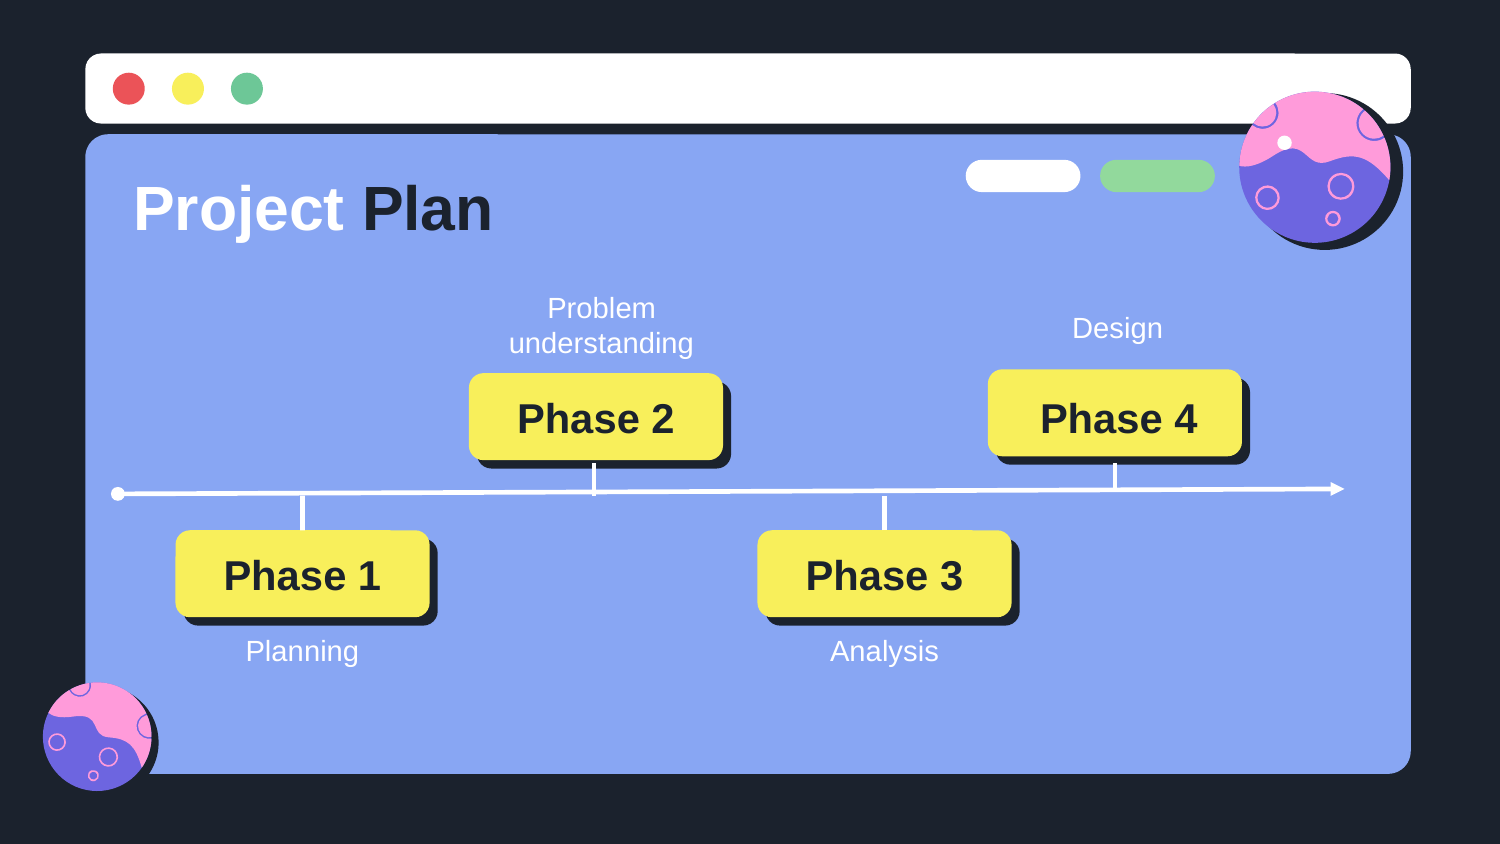

# Project Plan
Problem understanding
Design

Phase 4
Phase 2

Phase 1

Phase 3
Planning
Analysis